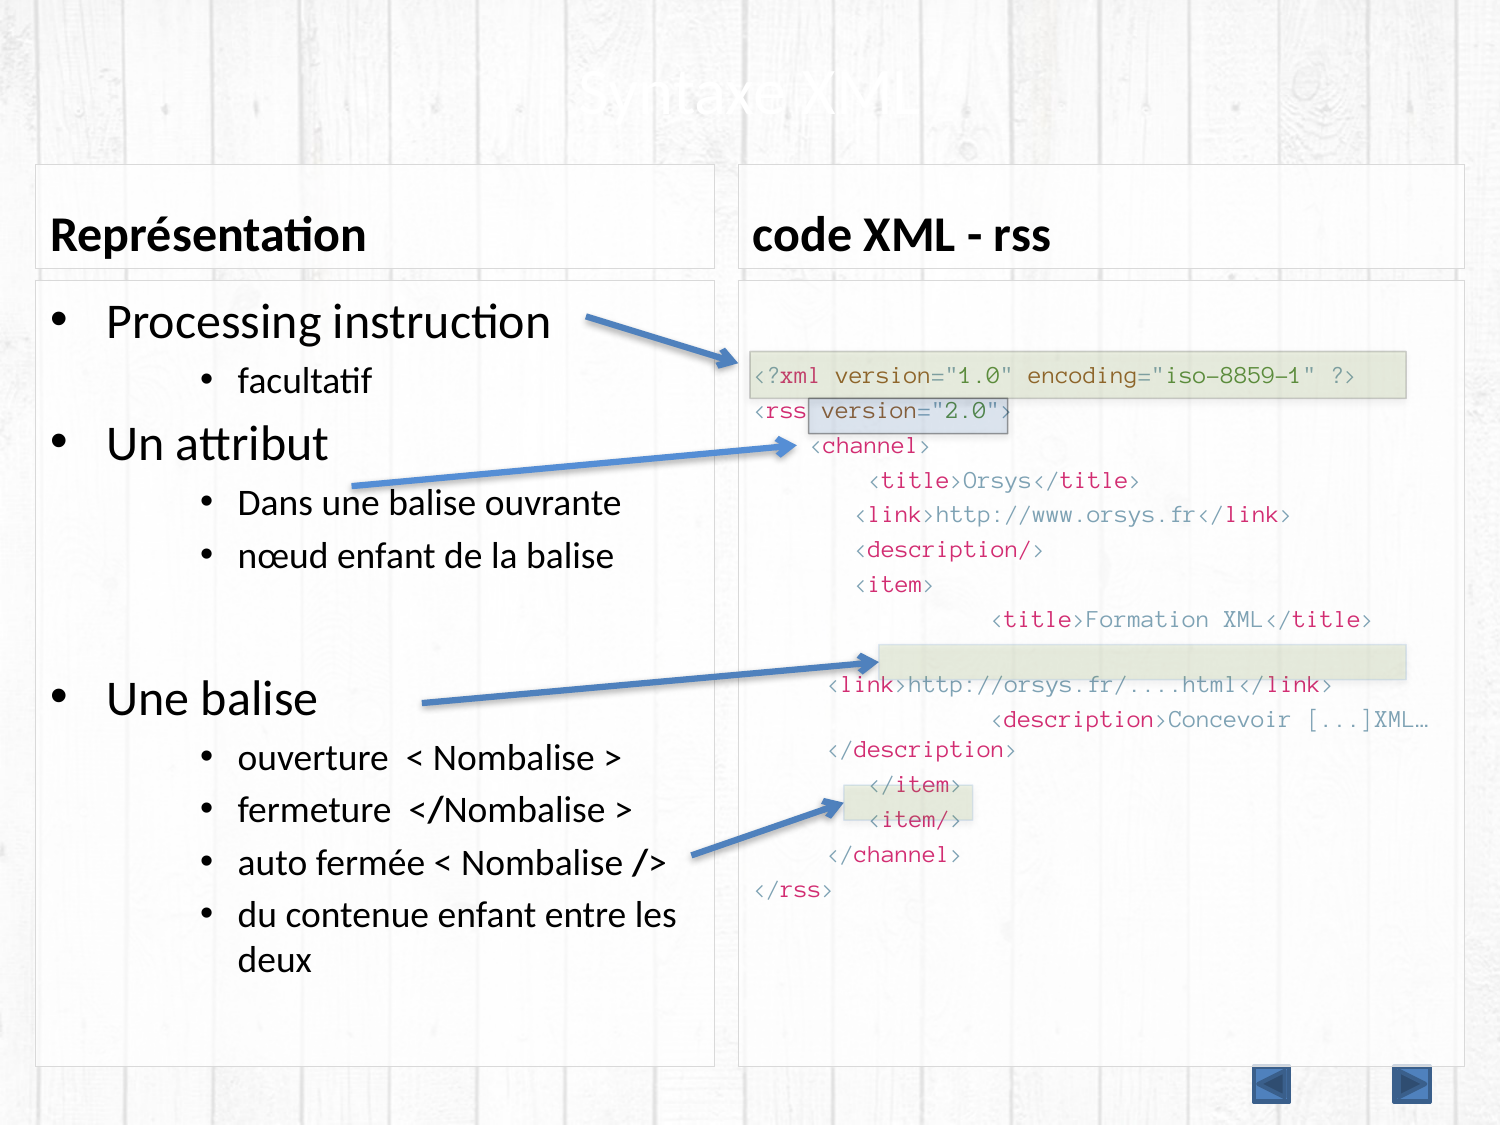

# Syntaxe XML
Représentation
code XML - rss
Processing instruction
facultatif
Un attribut
Dans une balise ouvrante
nœud enfant de la balise

Une balise
ouverture  < Nombalise >
fermeture  </Nombalise >
auto fermée < Nombalise />
du contenue enfant entre les deux

<?xml version="1.0" encoding="iso-8859-1" ?>
<rss version="2.0">
	<channel>
	   <title>Orsys</title>
	  <link>http://www.orsys.fr</link>
	  <description/>
  	  <item>
		 <title>Formation XML</title>
		 <link>http://orsys.fr/....html</link>
		 <description>Concevoir [...]XML…</description>
	   </item>
	   <item/>
	</channel>
</rss>